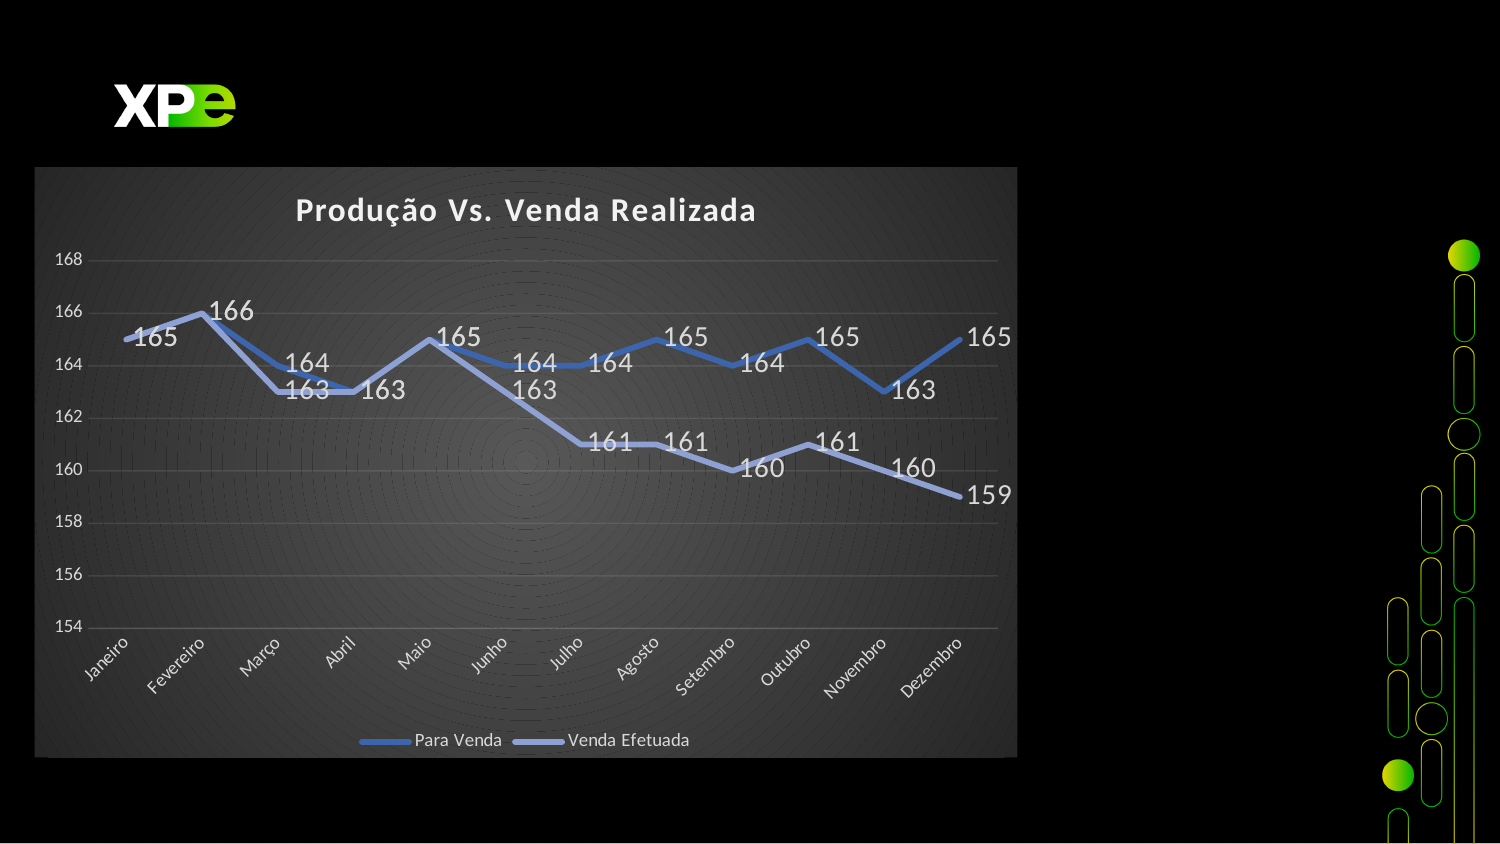

### Chart: Produção Vs. Venda Realizada

| Category | Para Venda | Venda Efetuada |
|---|---|---|
| Janeiro | 165.0 | 165.0 |
| Fevereiro | 166.0 | 166.0 |
| Março | 164.0 | 163.0 |
| Abril | 163.0 | 163.0 |
| Maio | 165.0 | 165.0 |
| Junho | 164.0 | 163.0 |
| Julho | 164.0 | 161.0 |
| Agosto | 165.0 | 161.0 |
| Setembro | 164.0 | 160.0 |
| Outubro | 165.0 | 161.0 |
| Novembro | 163.0 | 160.0 |
| Dezembro | 165.0 | 159.0 |